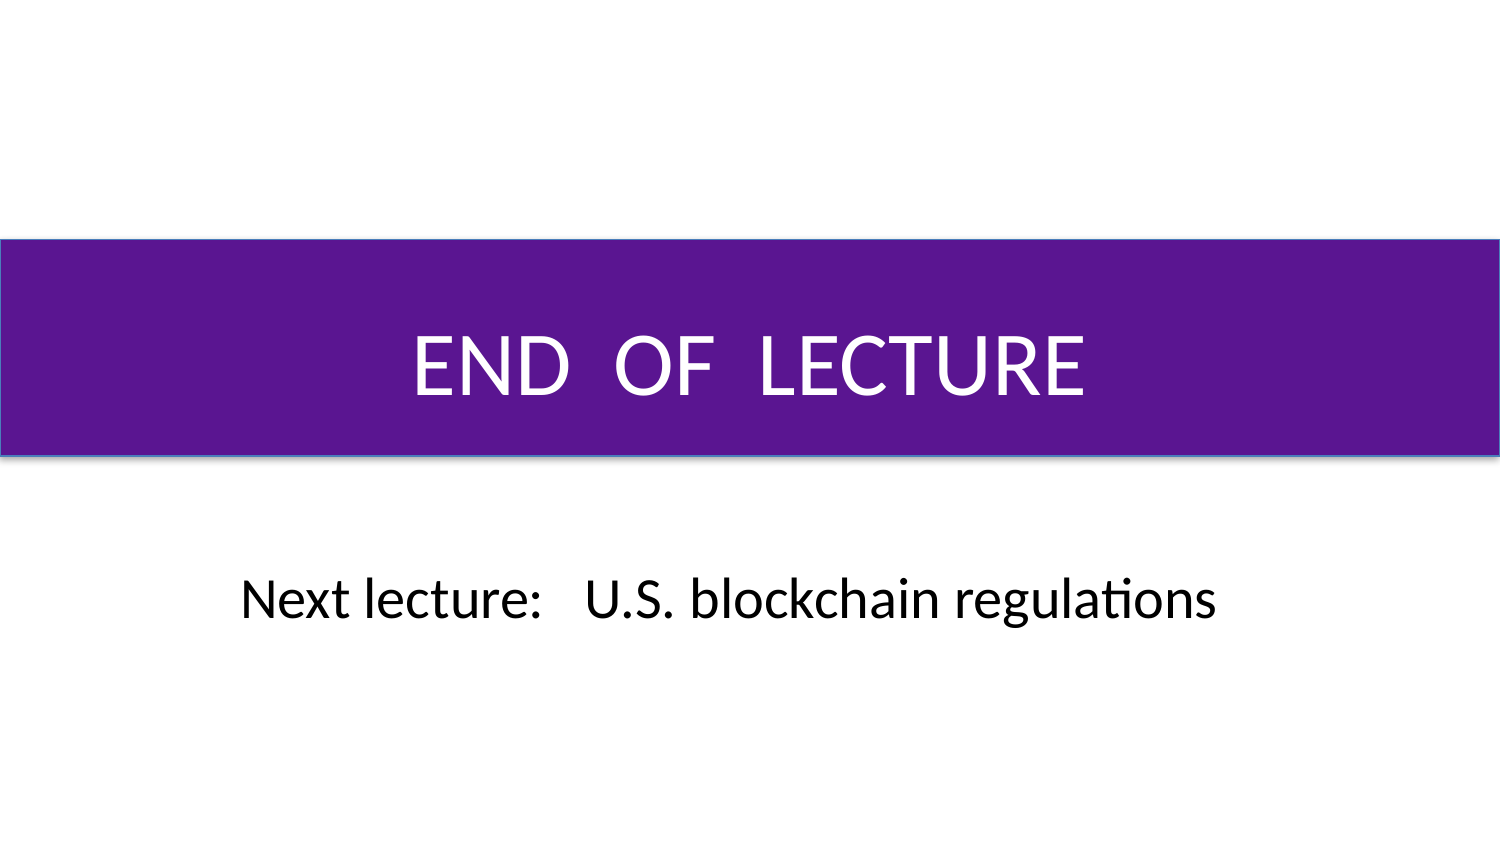

# END  OF  LECTURE
Next lecture:   U.S. blockchain regulations